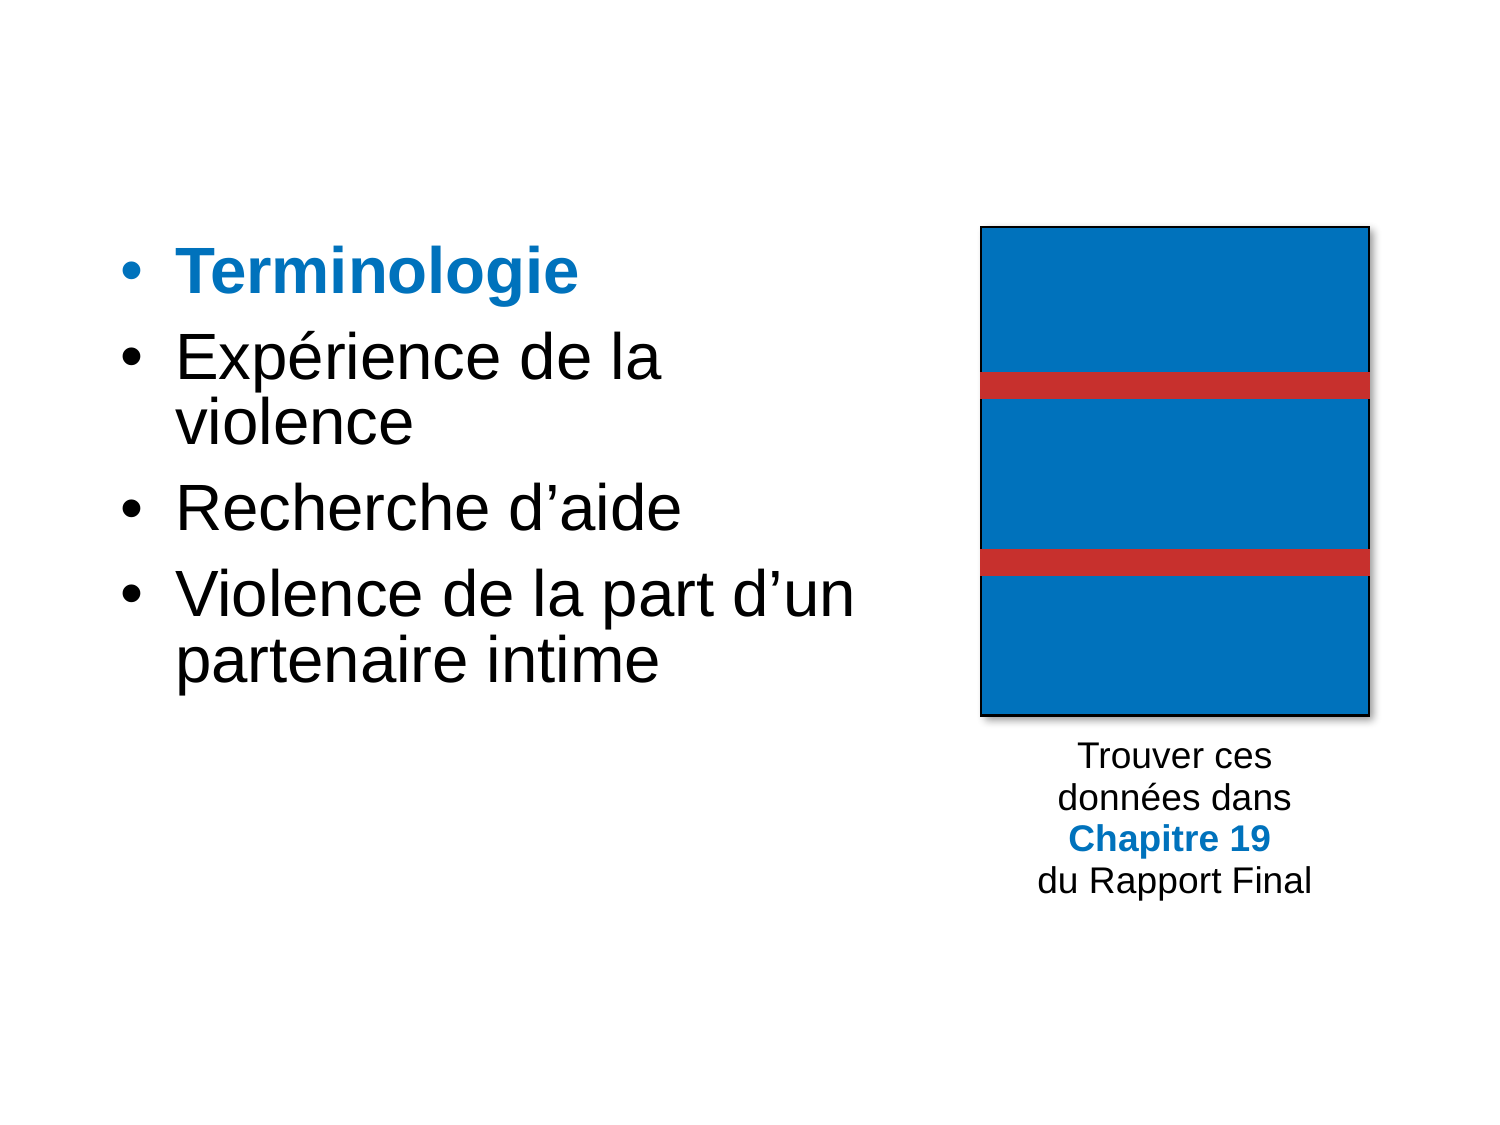

Terminologie
Expérience de la violence
Recherche d’aide
Violence de la part d’un partenaire intime
Trouver ces données dans Chapitre 19
du Rapport Final